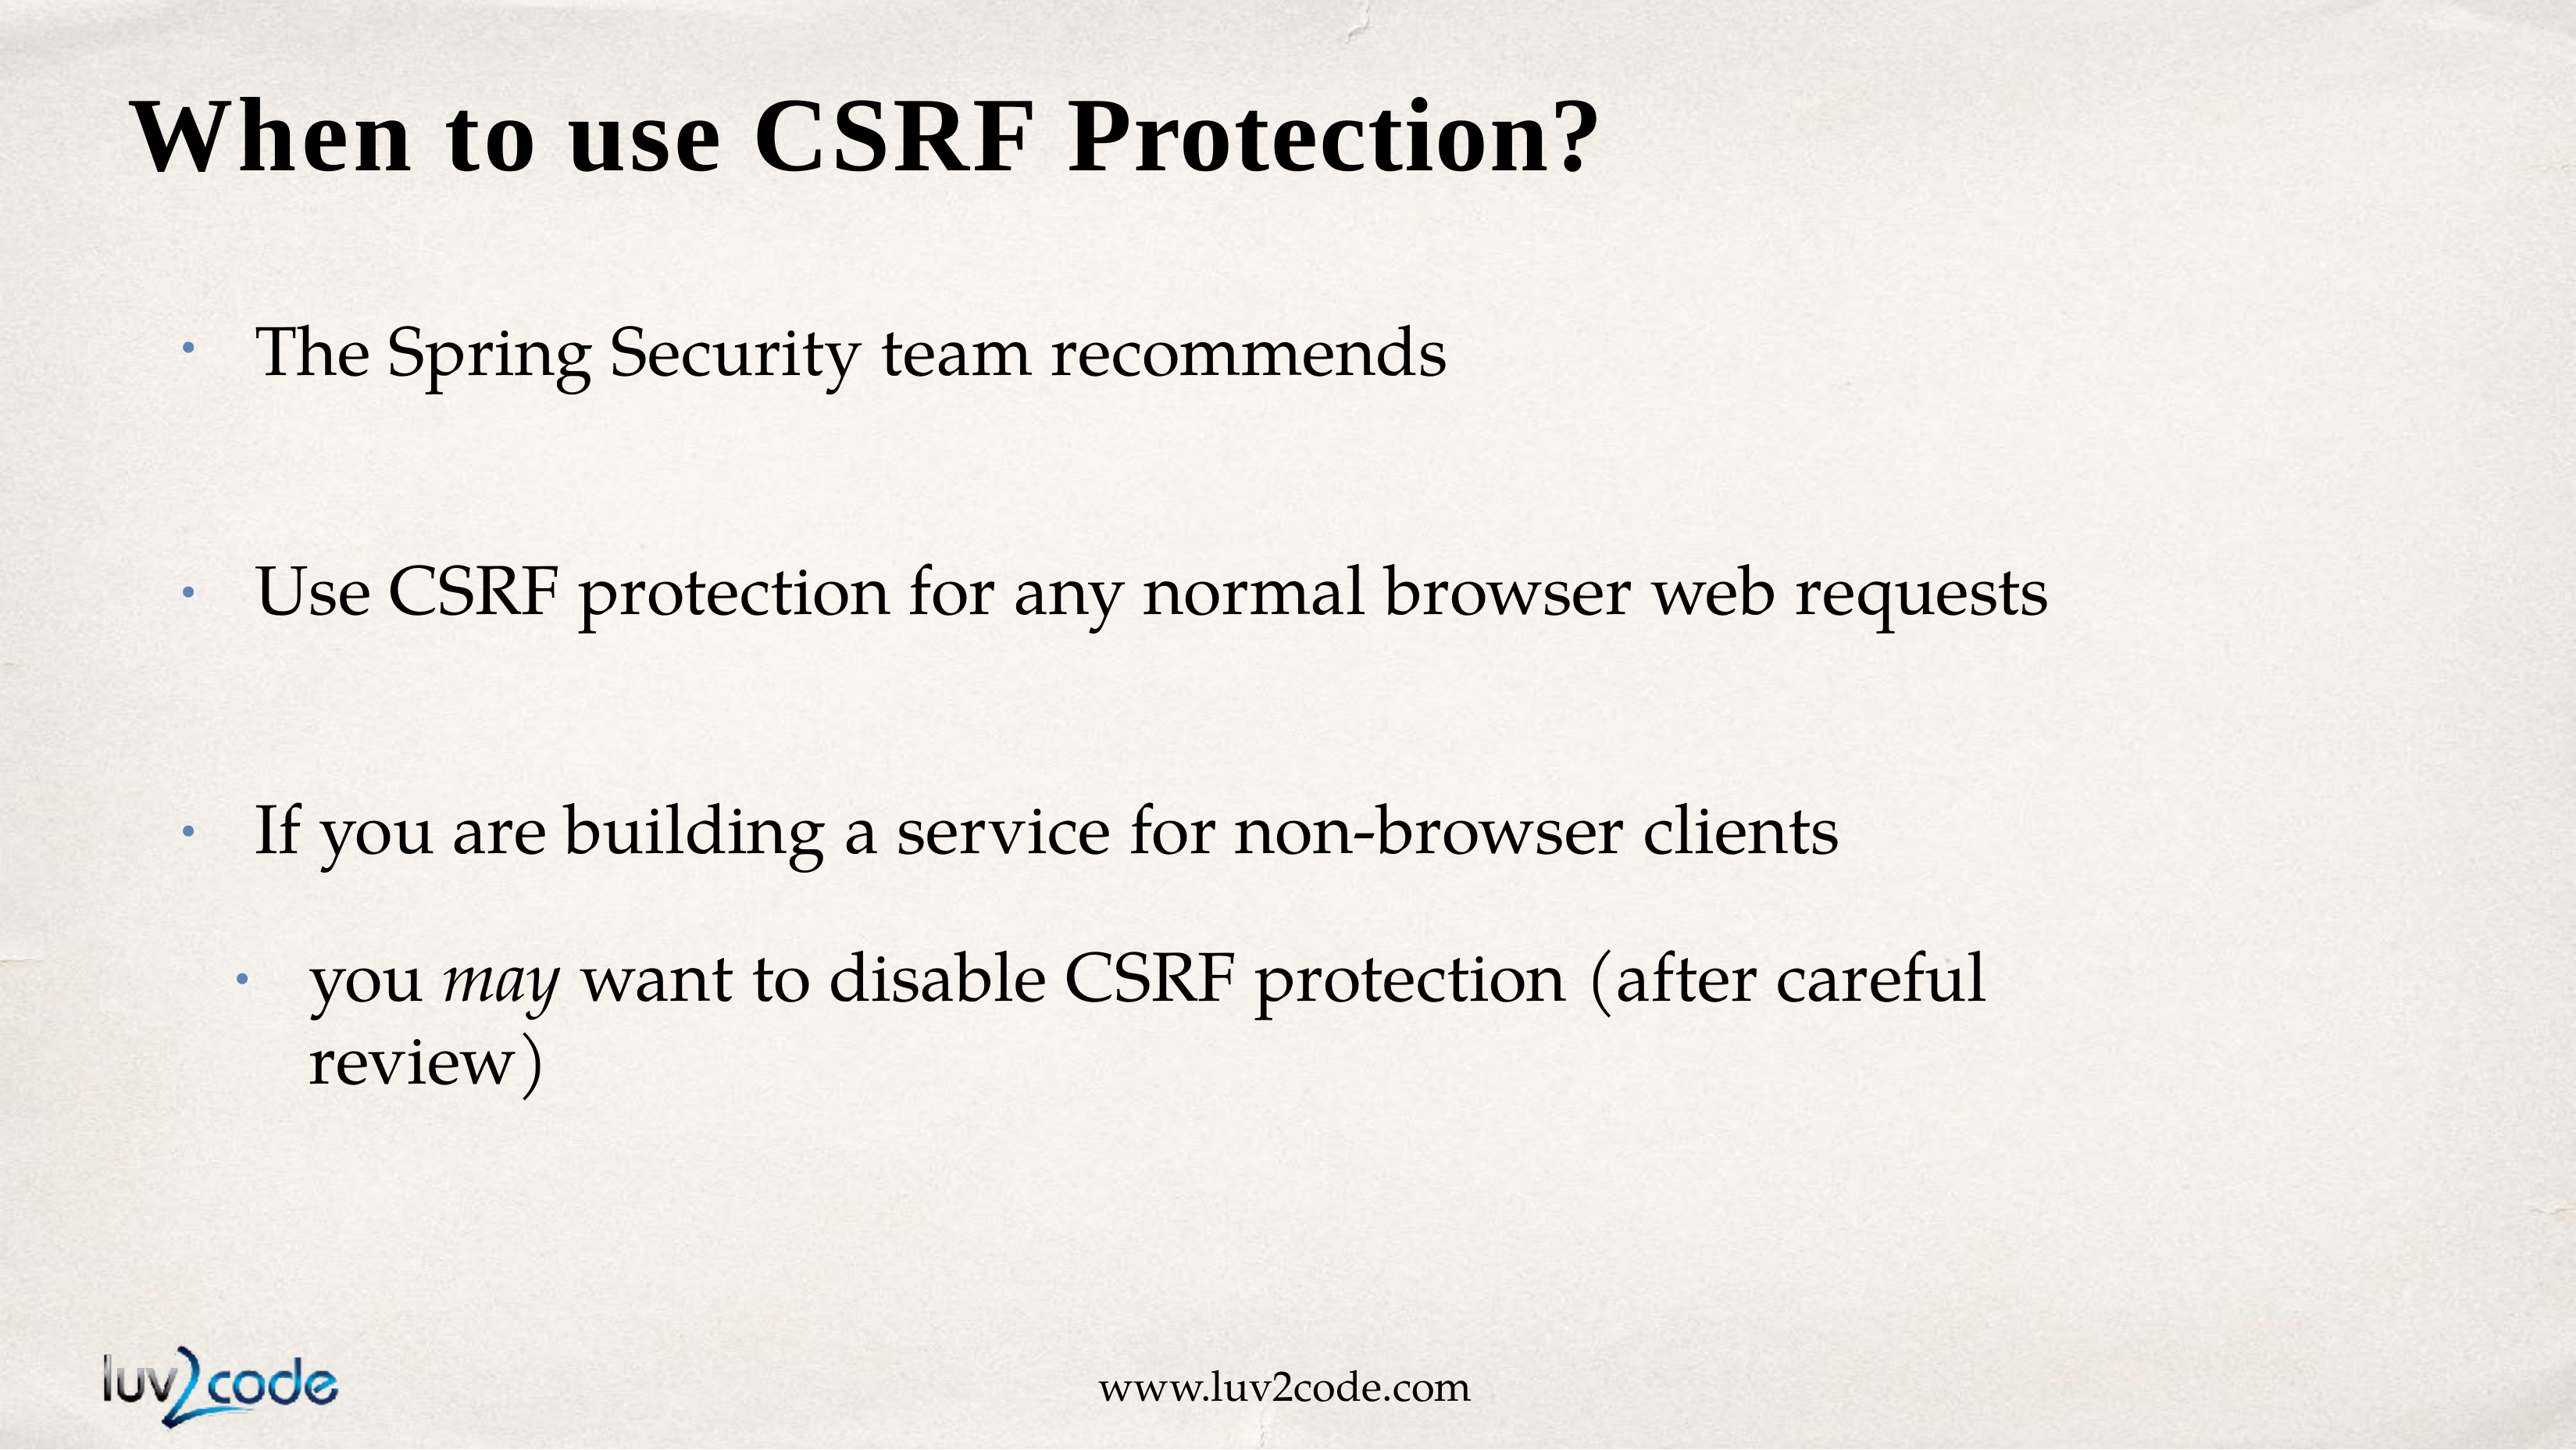

# When to use CSRF Protection?
The Spring Security team recommends
Use CSRF protection for any normal browser web requests
•
If you are building a service for non-browser clients
•
you may want to disable CSRF protection (after careful review)
•
www.luv2code.com